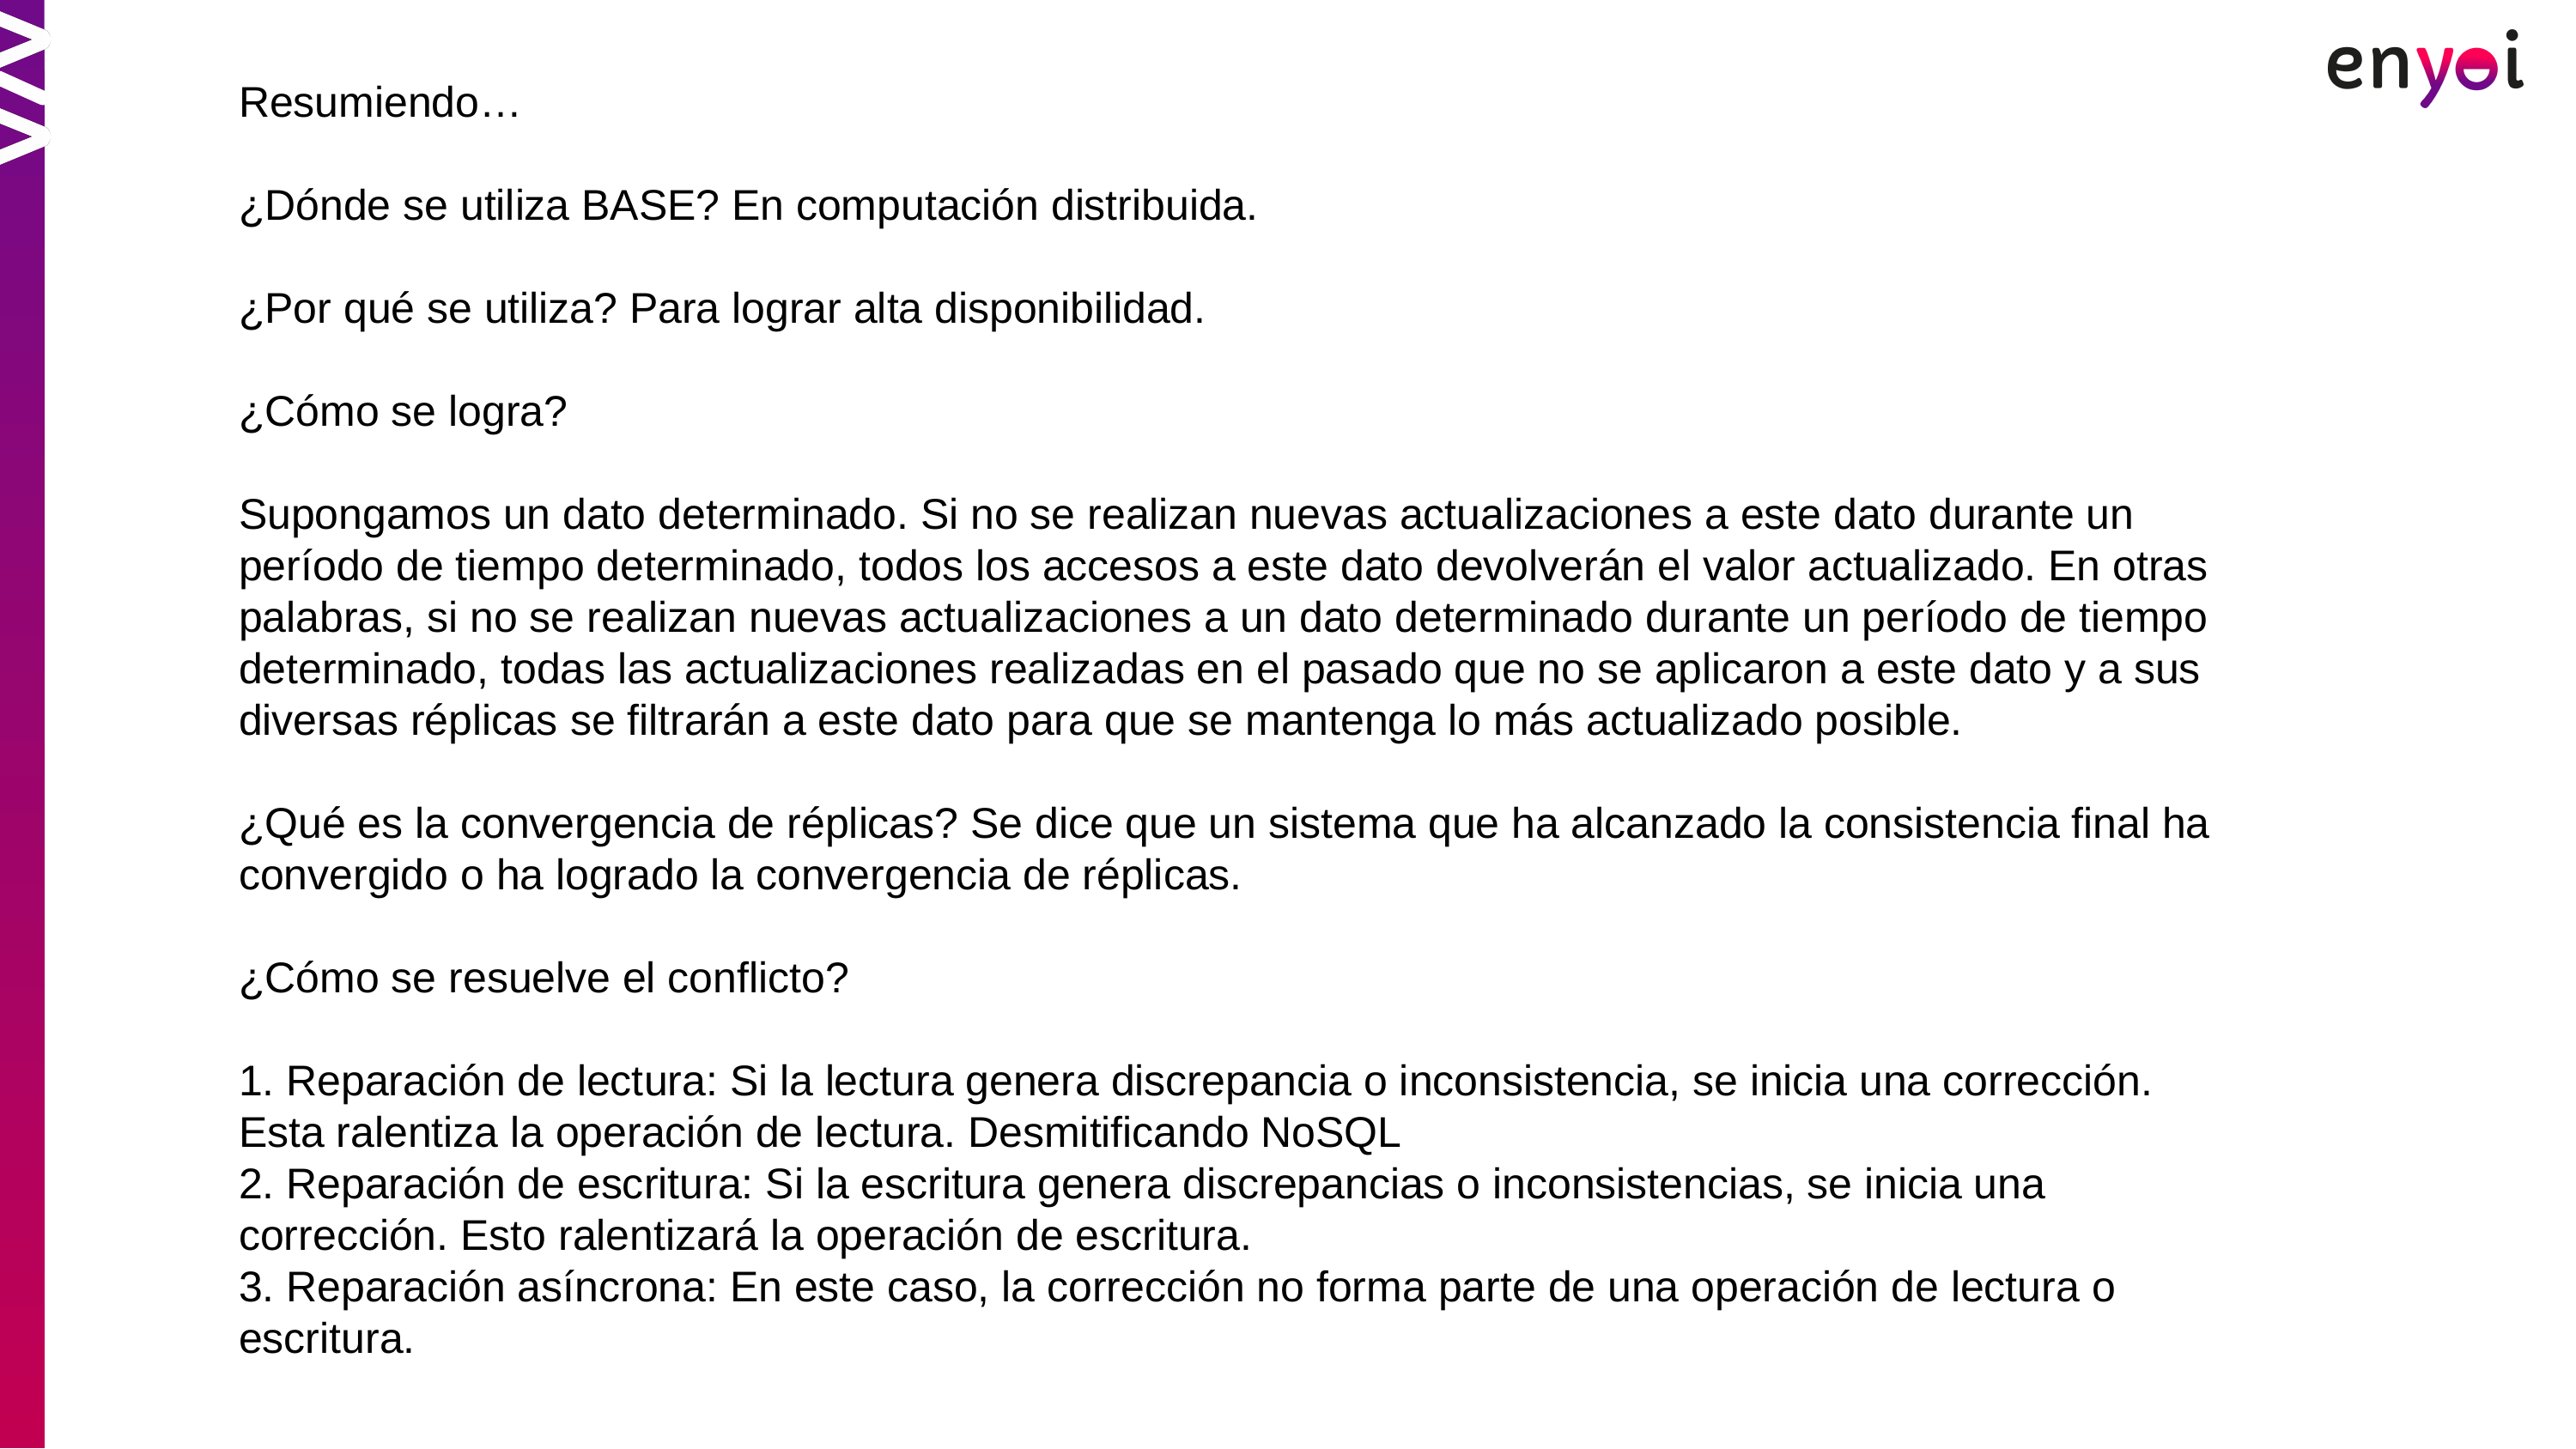

Resumiendo…

¿Dónde se utiliza BASE? En computación distribuida.

¿Por qué se utiliza? Para lograr alta disponibilidad.

¿Cómo se logra?

Supongamos un dato determinado. Si no se realizan nuevas actualizaciones a este dato durante un período de tiempo determinado, todos los accesos a este dato devolverán el valor actualizado. En otras palabras, si no se realizan nuevas actualizaciones a un dato determinado durante un período de tiempo determinado, todas las actualizaciones realizadas en el pasado que no se aplicaron a este dato y a sus diversas réplicas se filtrarán a este dato para que se mantenga lo más actualizado posible.

¿Qué es la convergencia de réplicas? Se dice que un sistema que ha alcanzado la consistencia final ha convergido o ha logrado la convergencia de réplicas.

¿Cómo se resuelve el conflicto?

1. Reparación de lectura: Si la lectura genera discrepancia o inconsistencia, se inicia una corrección. Esta ralentiza la operación de lectura. Desmitificando NoSQL
2. Reparación de escritura: Si la escritura genera discrepancias o inconsistencias, se inicia una corrección. Esto ralentizará la operación de escritura.
3. Reparación asíncrona: En este caso, la corrección no forma parte de una operación de lectura o escritura.